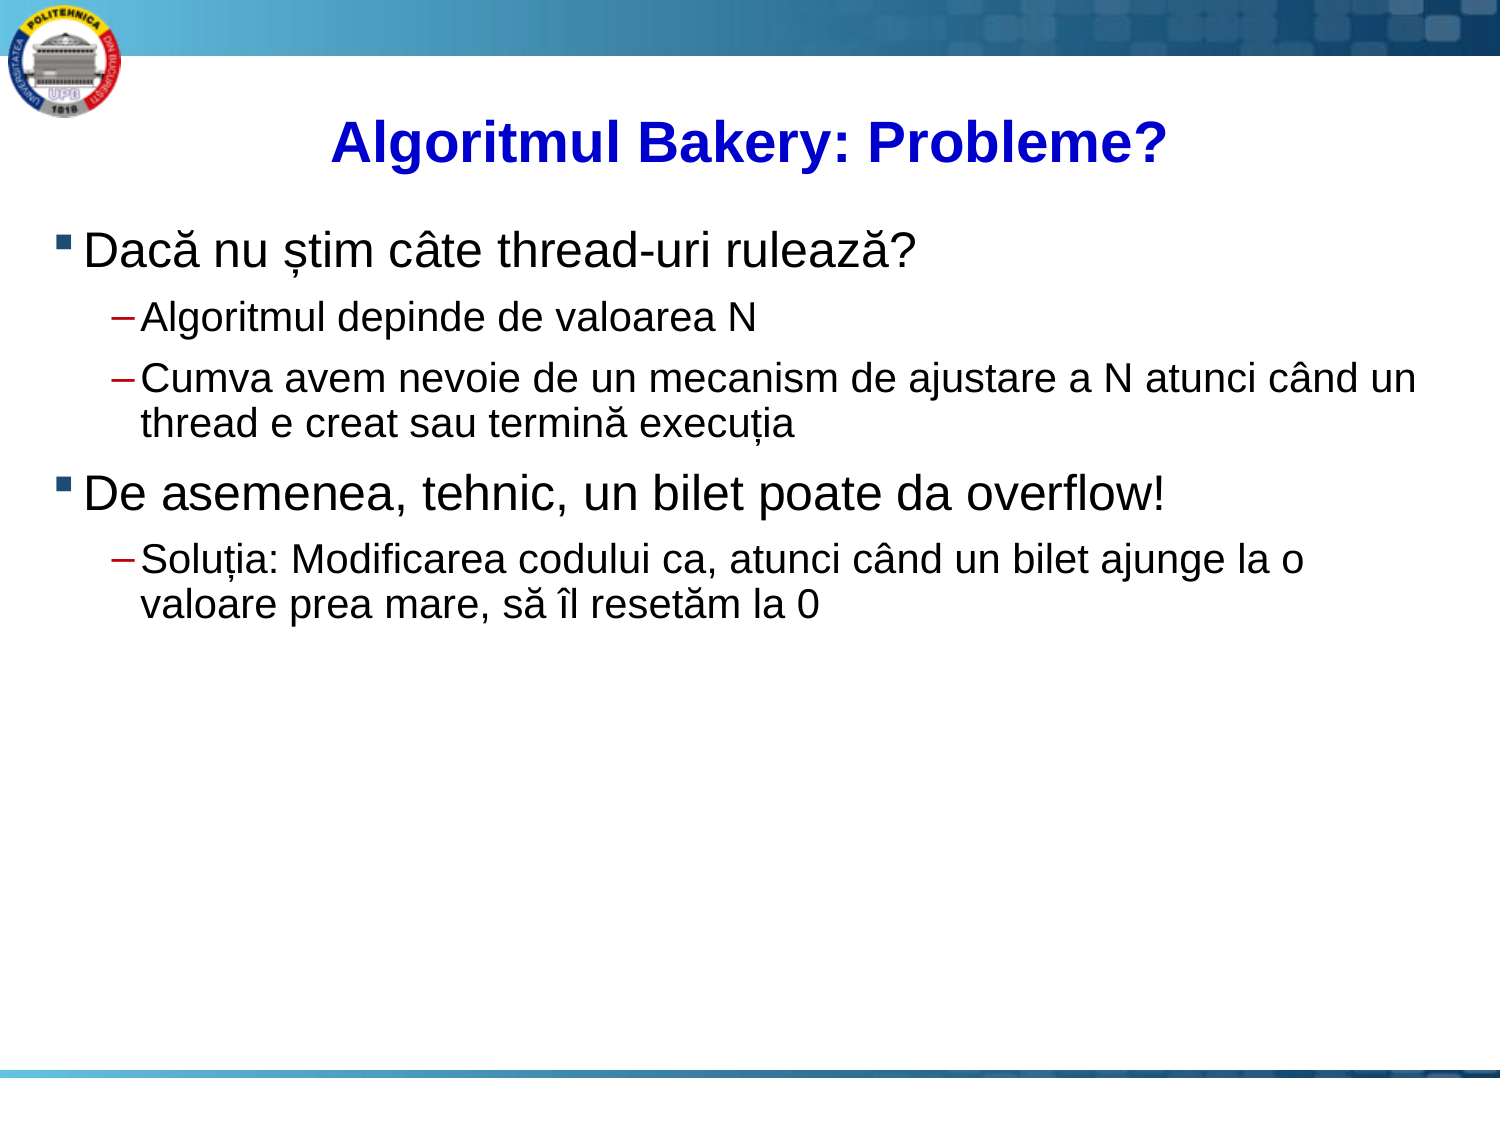

# Algoritmul Bakery: Probleme?
Dacă nu știm câte thread-uri rulează?
Algoritmul depinde de valoarea N
Cumva avem nevoie de un mecanism de ajustare a N atunci când un thread e creat sau termină execuția
De asemenea, tehnic, un bilet poate da overflow!
Soluția: Modificarea codului ca, atunci când un bilet ajunge la o valoare prea mare, să îl resetăm la 0